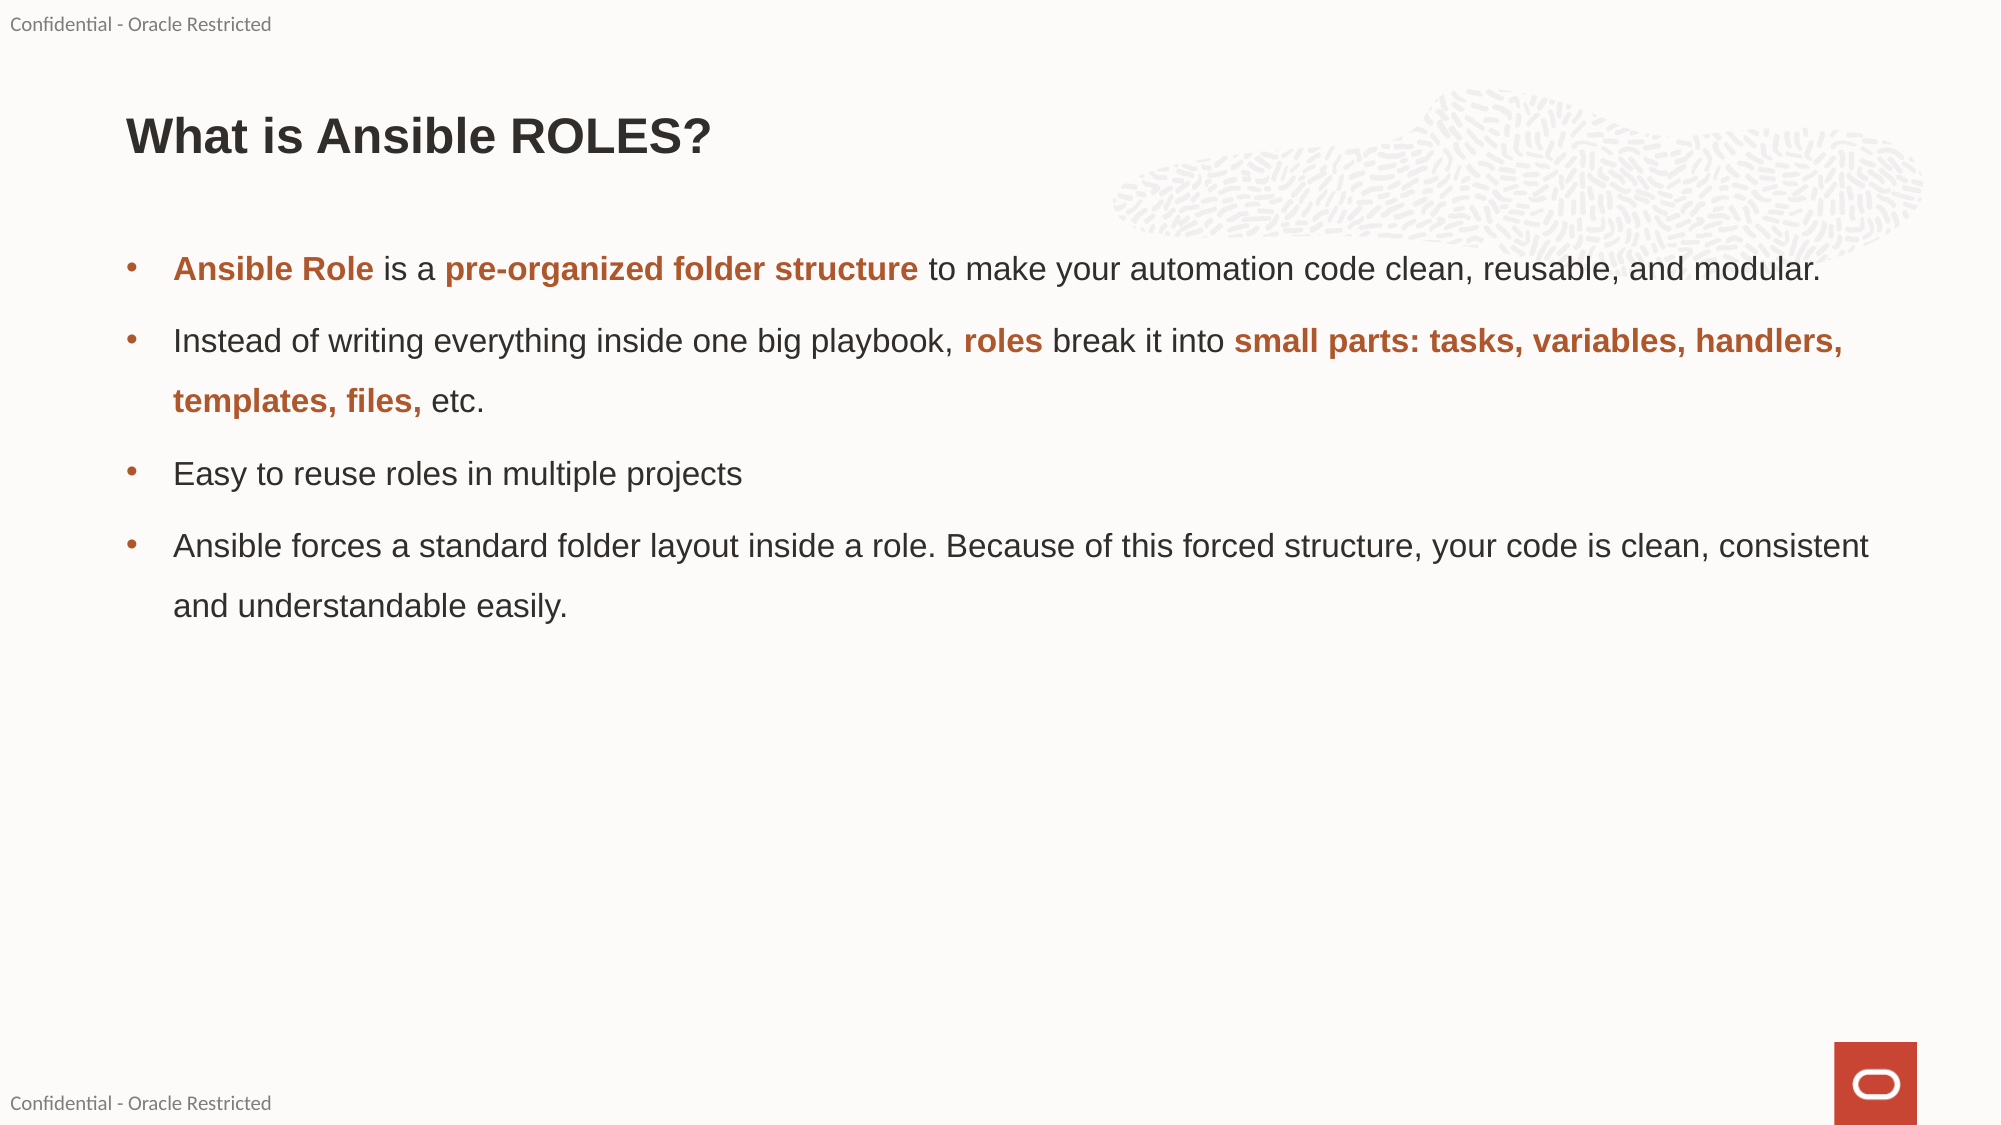

# What is Ansible ROLES?
Ansible Role is a pre-organized folder structure to make your automation code clean, reusable, and modular.
Instead of writing everything inside one big playbook, roles break it into small parts: tasks, variables, handlers, templates, files, etc.
Easy to reuse roles in multiple projects
Ansible forces a standard folder layout inside a role. Because of this forced structure, your code is clean, consistent and understandable easily.